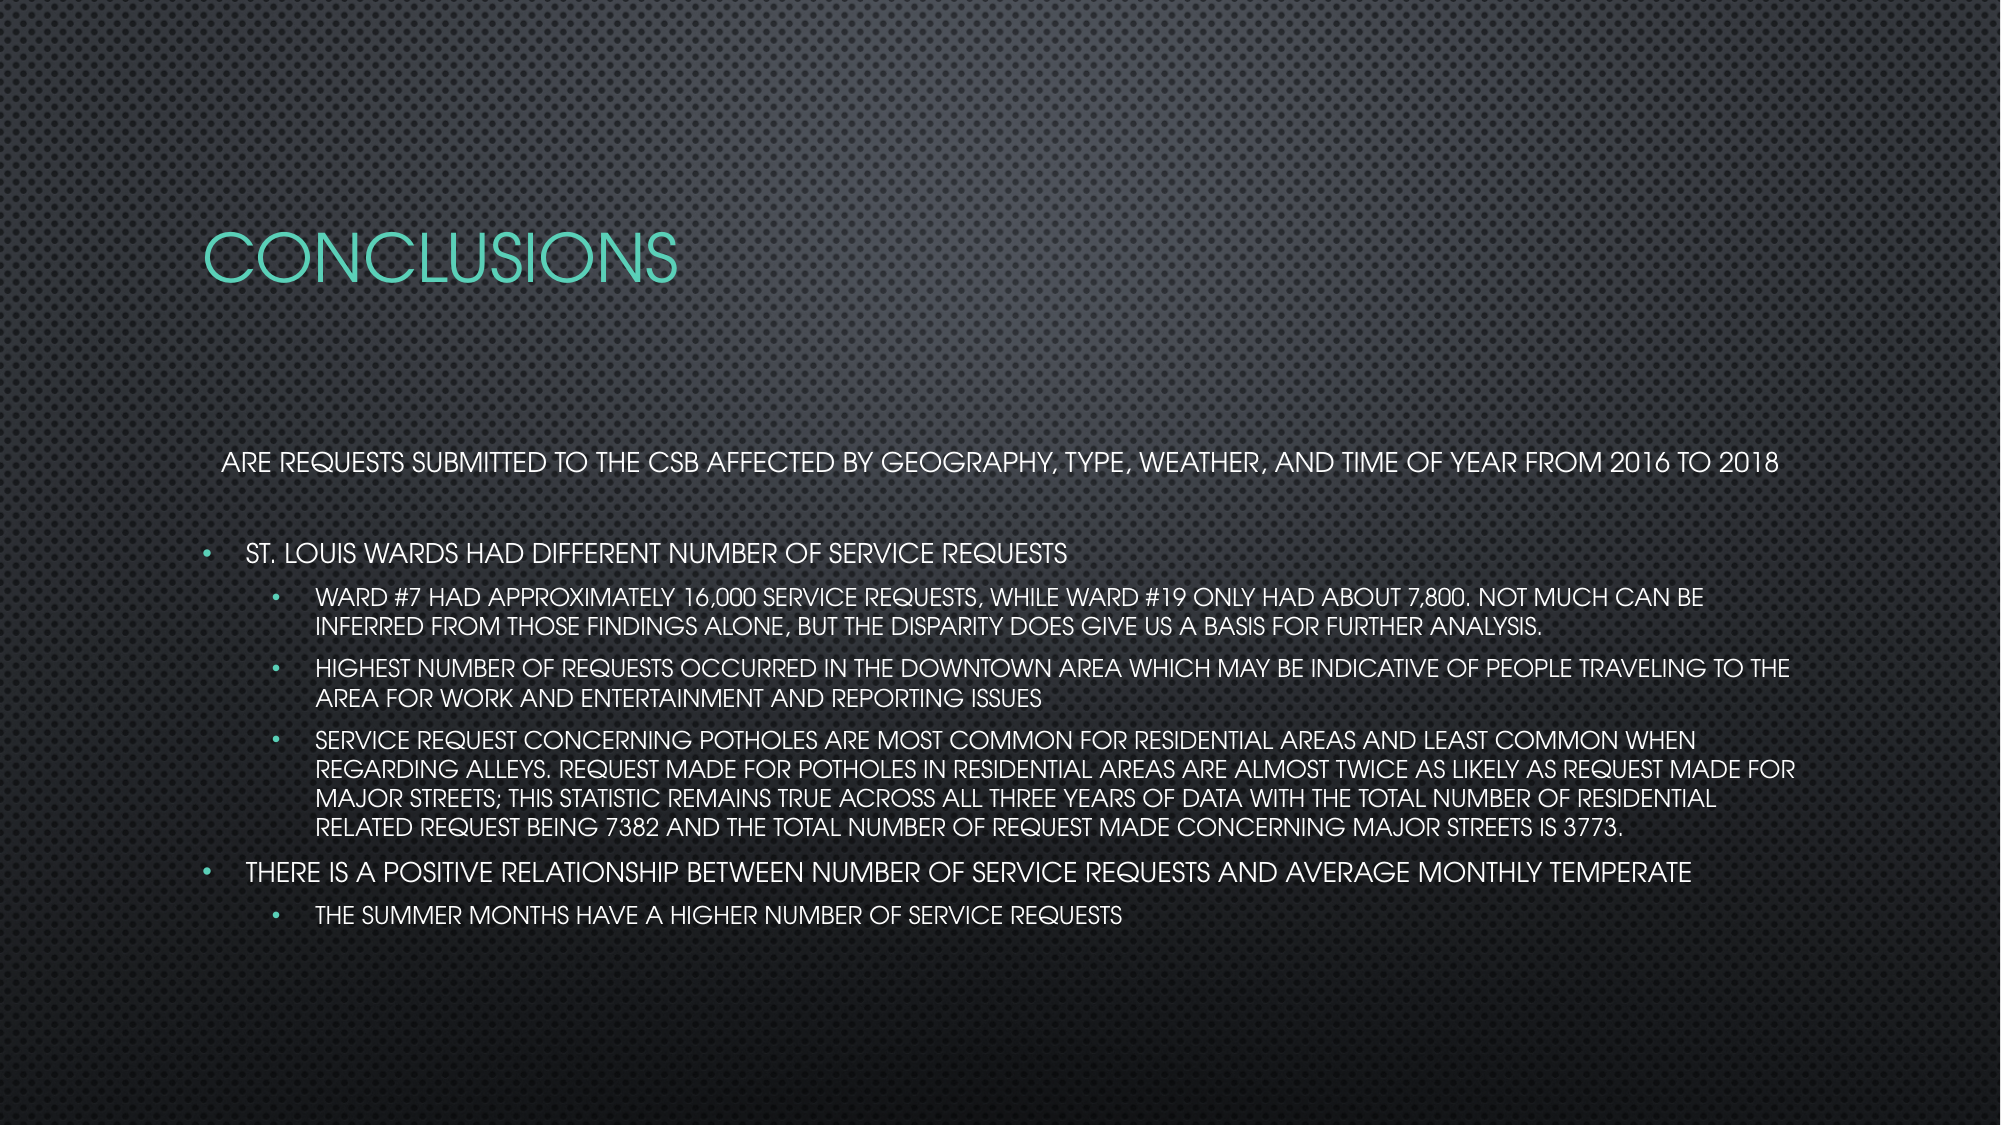

# Conclusions
Are requests submitted to the CSB affected by geography, type, weather, and time of year from 2016 to 2018

St. Louis wards had different number of service requests
Ward #7 had approximately 16,000 service requests, while Ward #19 only had about 7,800. Not much can be inferred from those findings alone, but the disparity does give us a basis for further analysis.
Highest number of requests occurred in the downtown area which may be indicative of people traveling to the area for work and entertainment and reporting issues
Service request concerning potholes are most common for residential areas and least common when regarding alleys. Request made for potholes in residential areas are almost twice as likely as request made for major streets; this statistic remains true across all three years of data with the total number of residential related request being 7382 and the total number of request made concerning major streets is 3773.
There is a positive relationship between number of service requests and average monthly temperate
The summer months have a higher number of service requests